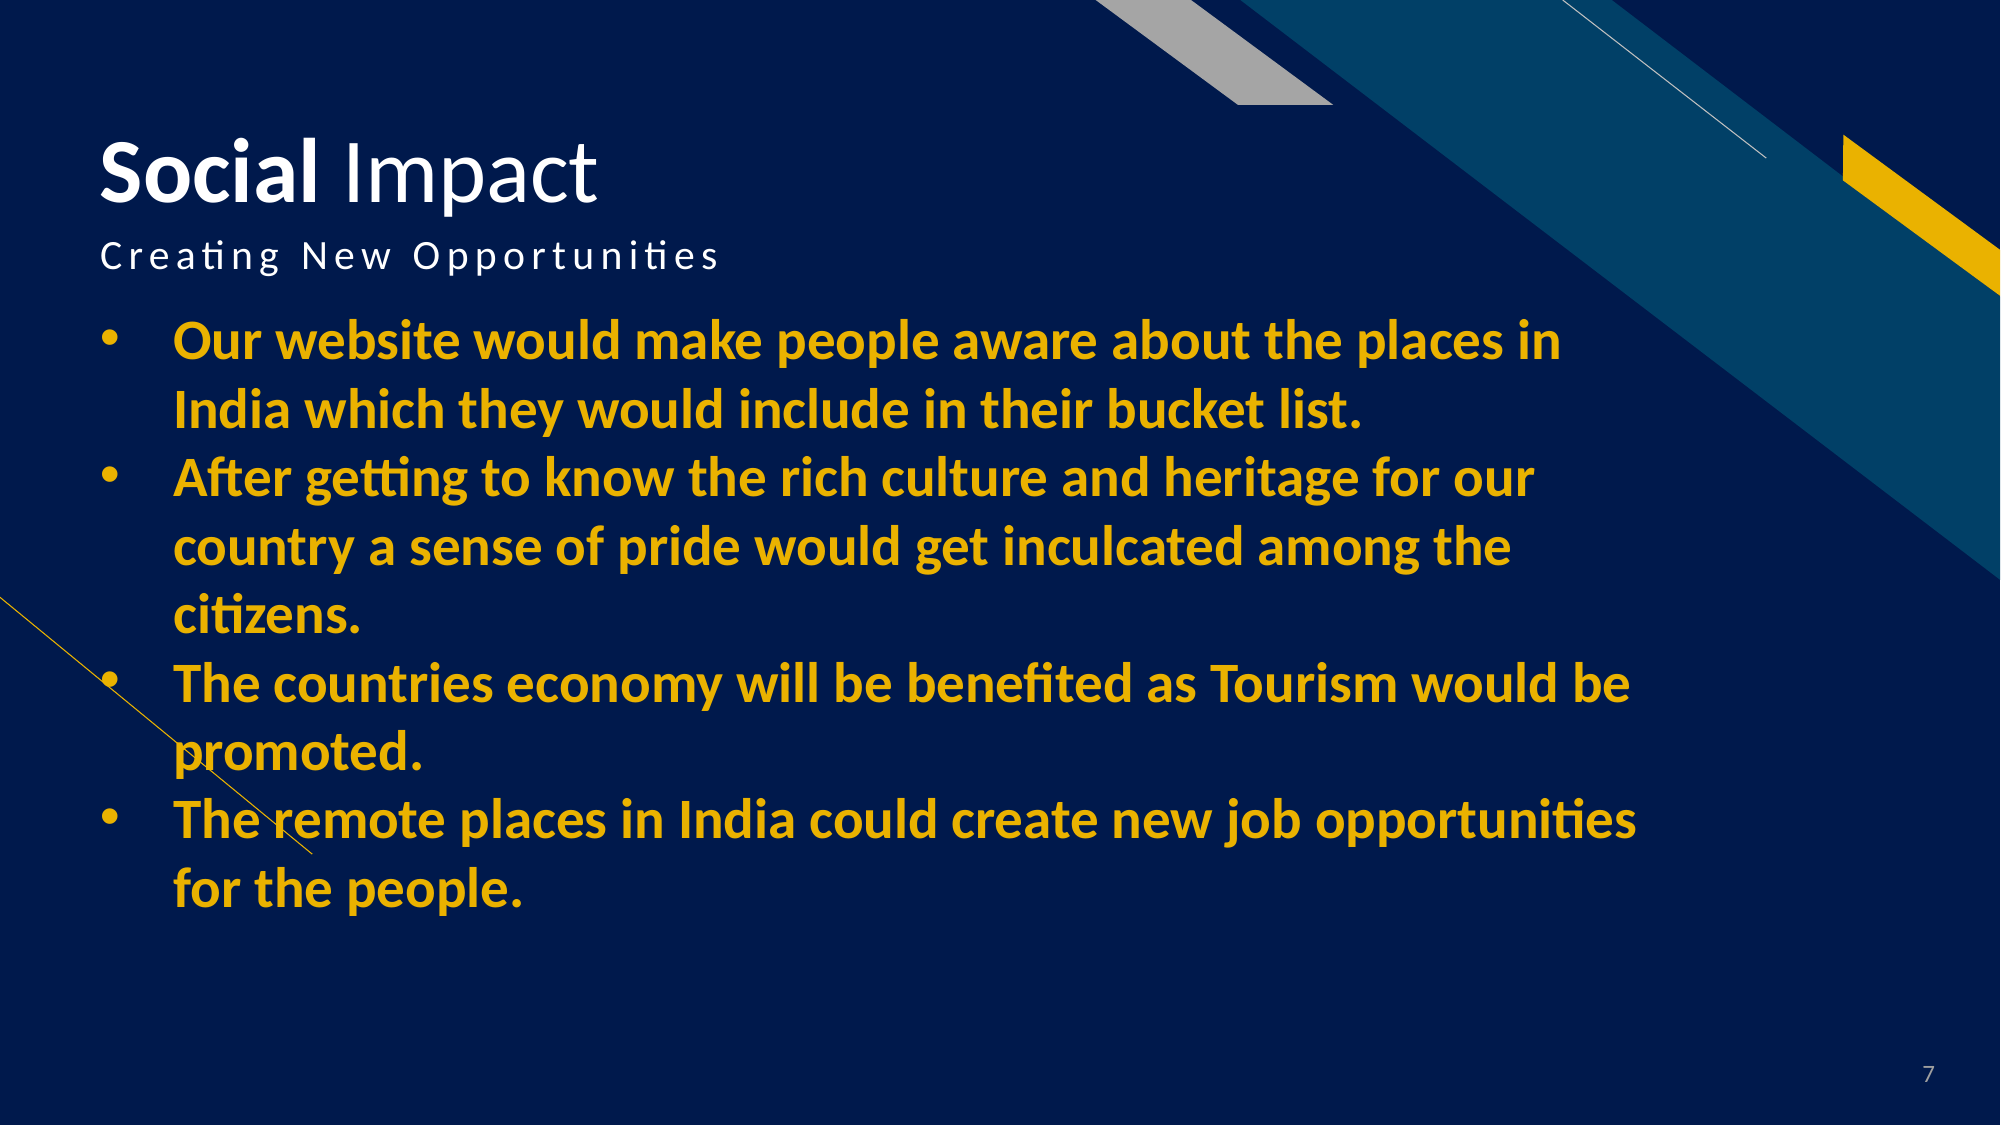

# Social Impact
Creating New Opportunities
Our website would make people aware about the places in India which they would include in their bucket list.
After getting to know the rich culture and heritage for our country a sense of pride would get inculcated among the citizens.
The countries economy will be benefited as Tourism would be promoted.
The remote places in India could create new job opportunities for the people.
7